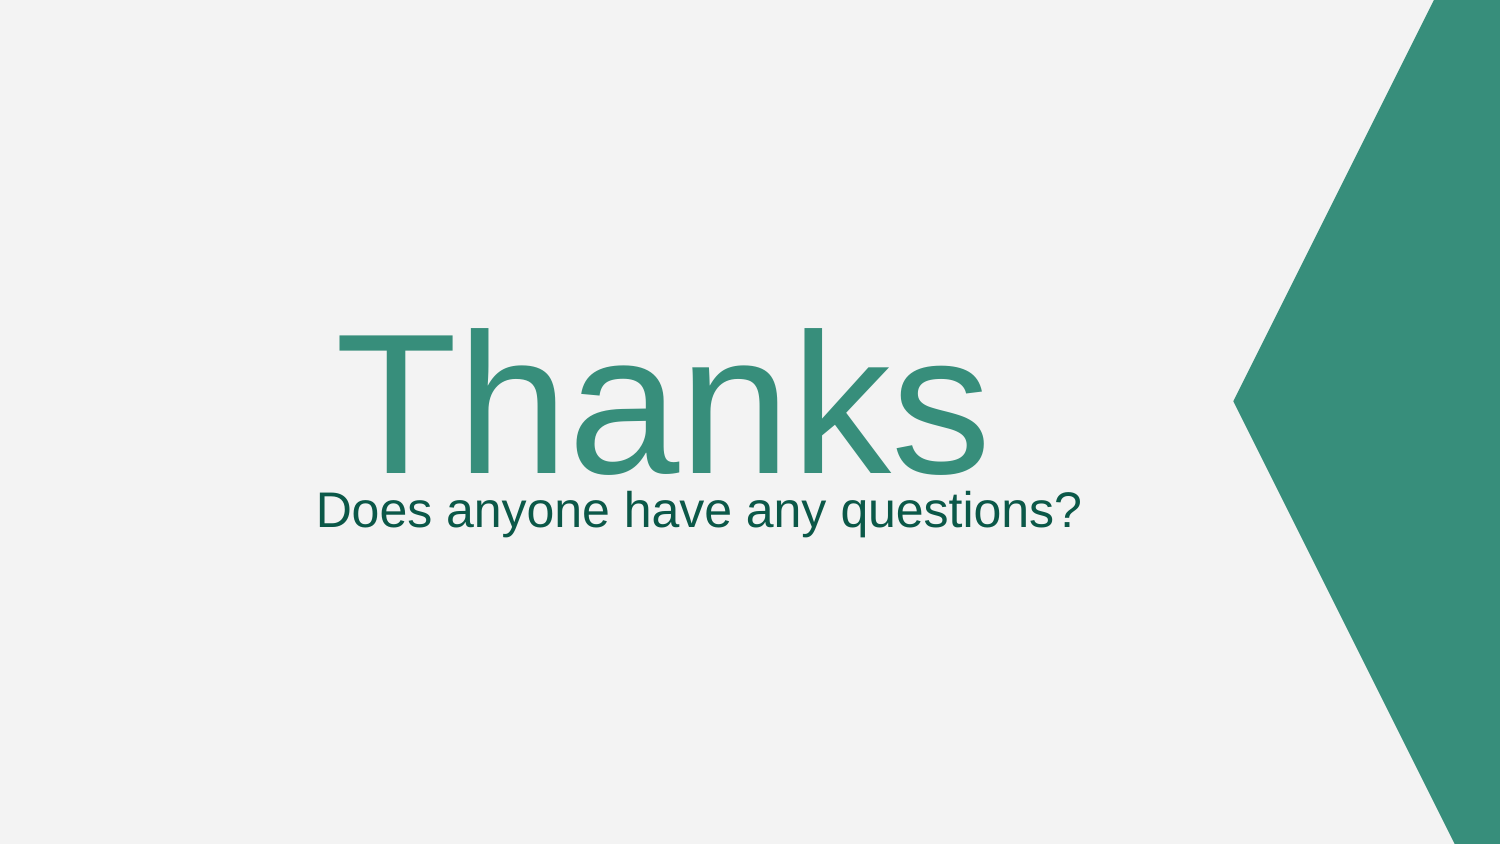

# Thanks
Does anyone have any questions?